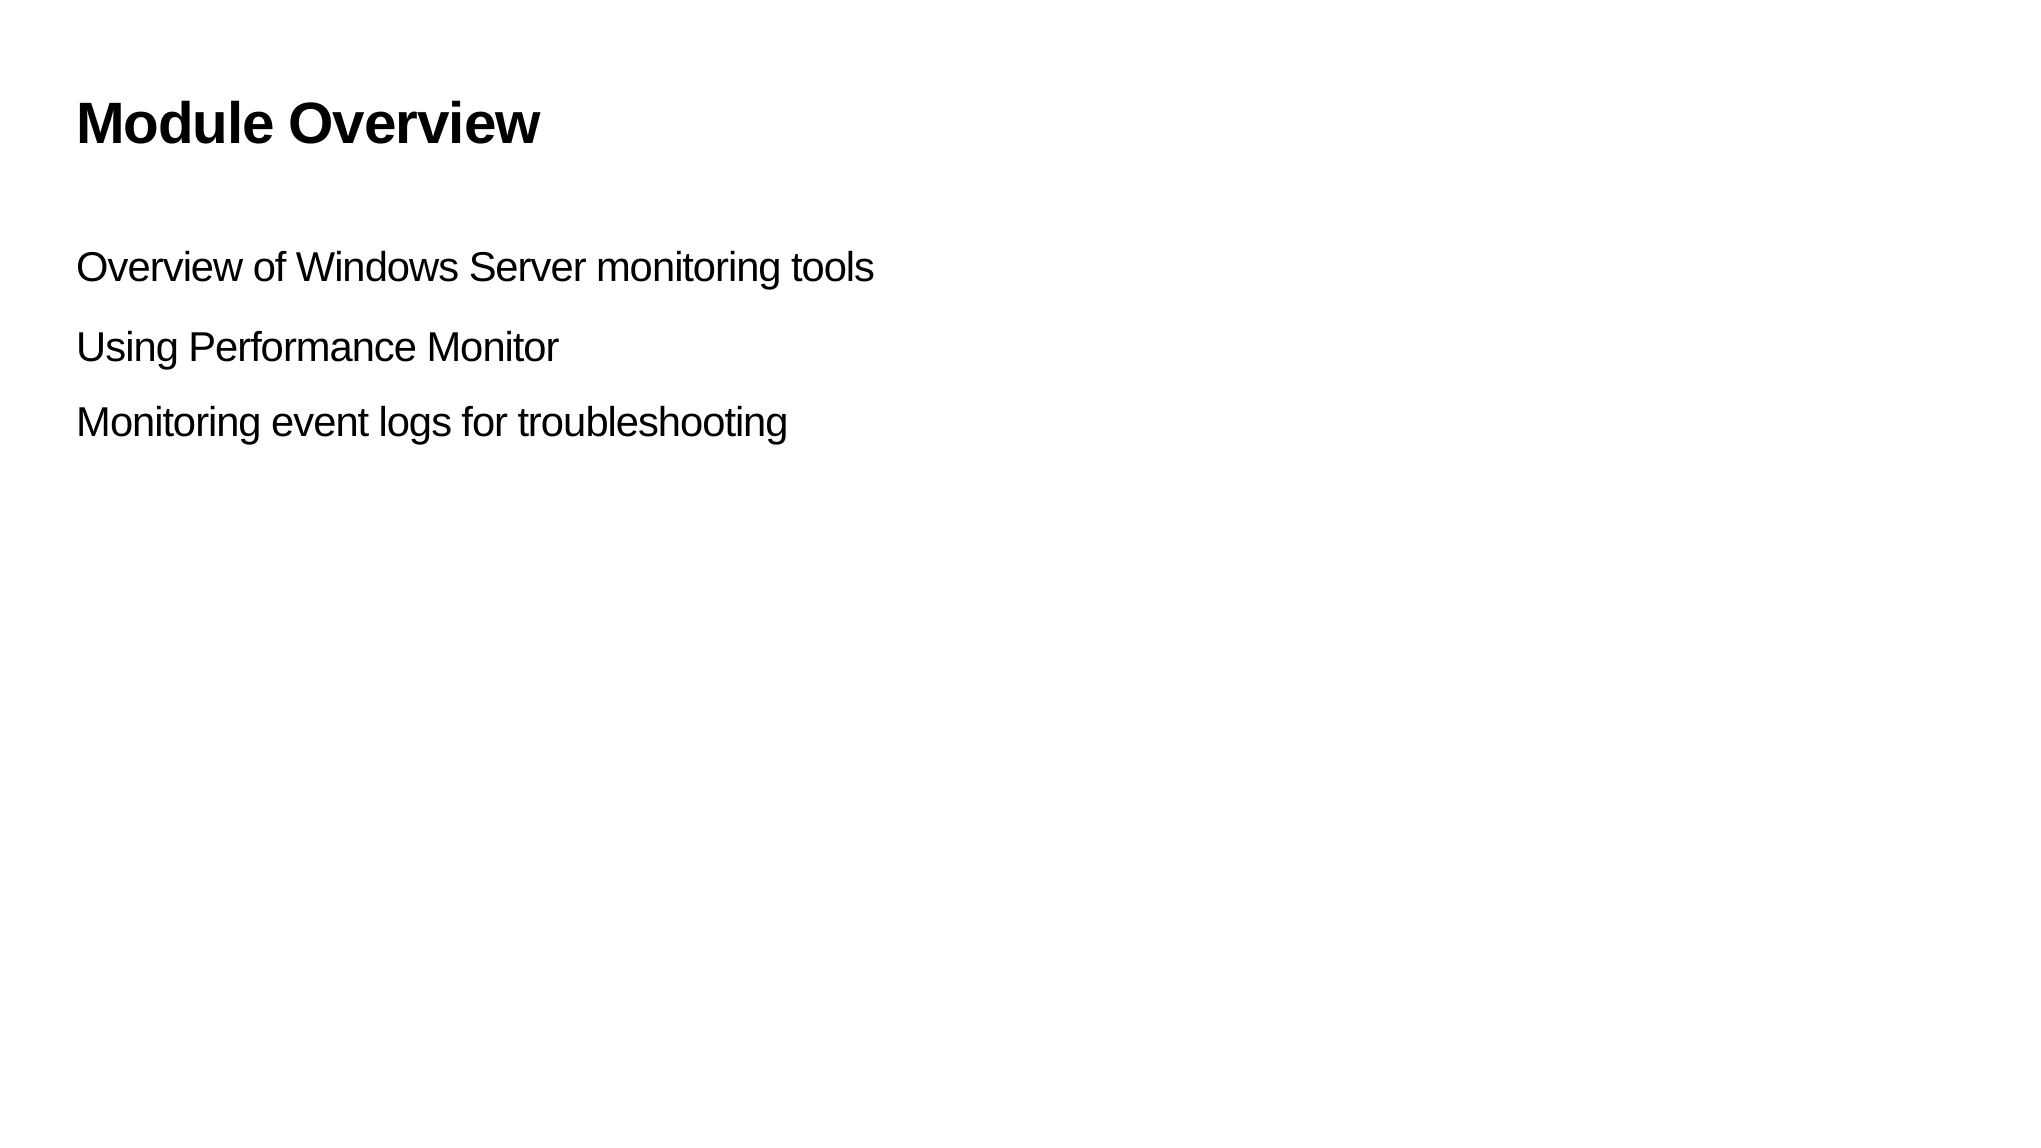

# Module Overview
Overview of Windows Server monitoring tools
Using Performance Monitor
Monitoring event logs for troubleshooting